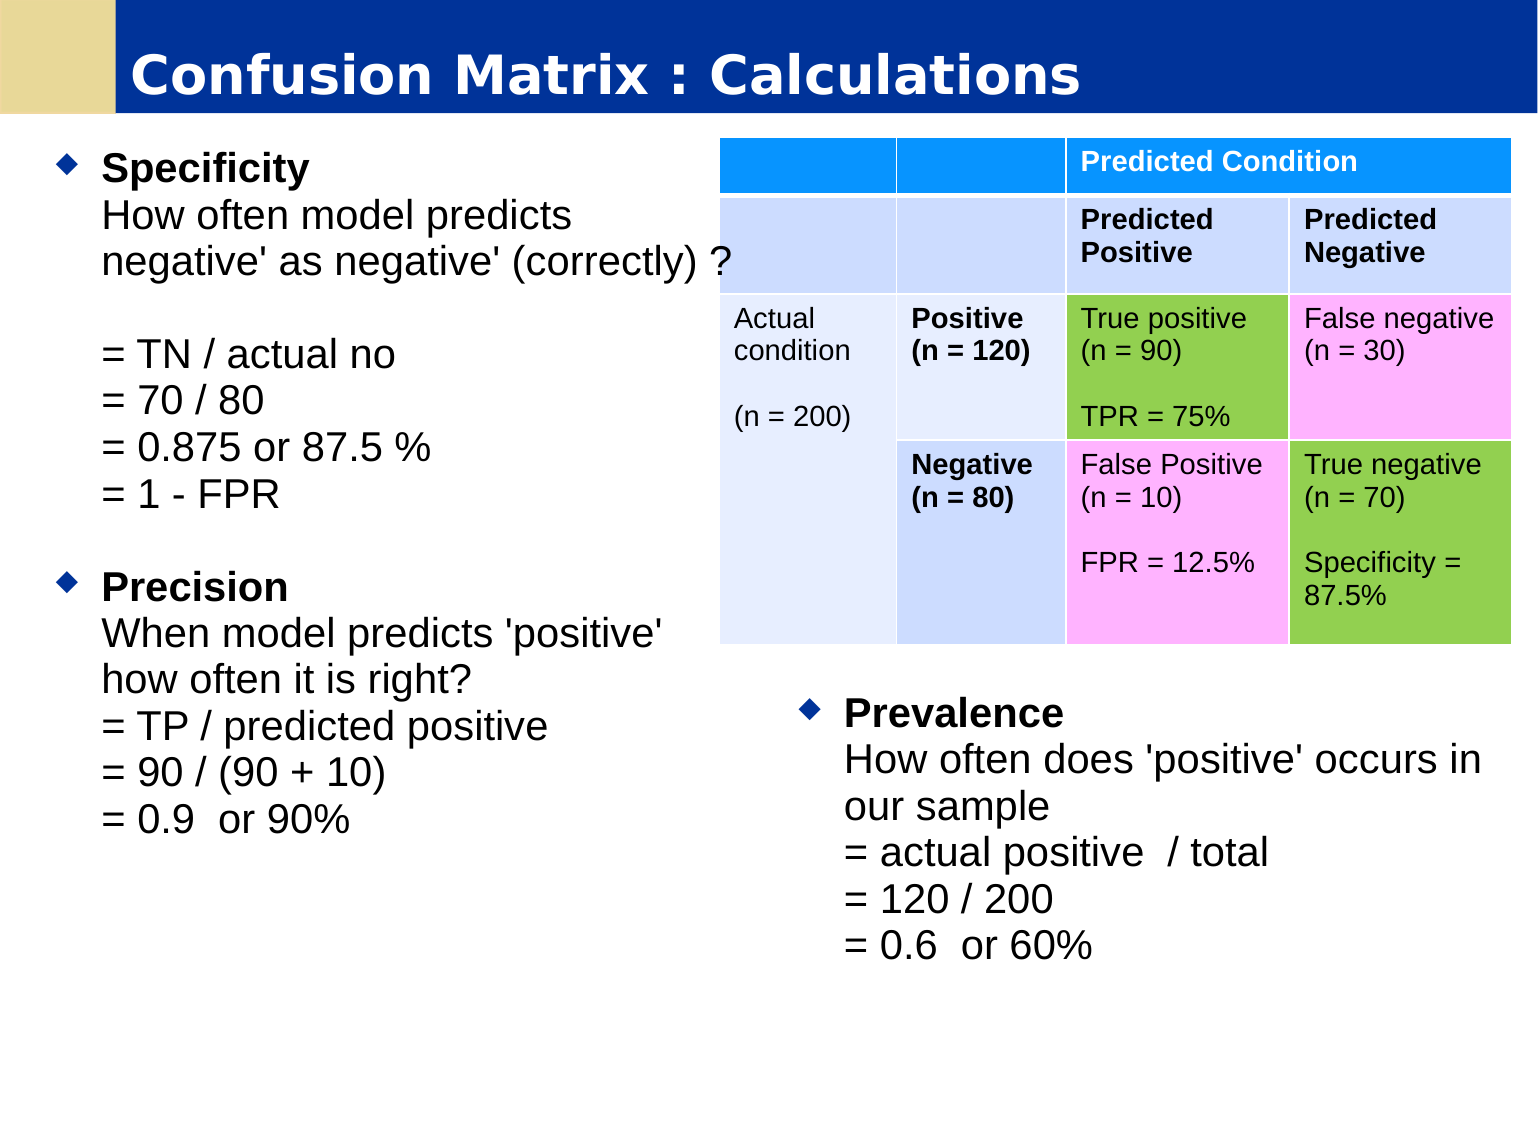

# Confusion Matrix : Calculations
|  |  | Predicted Condition |  |
| --- | --- | --- | --- |
|  |  | Predicted Positive | Predicted Negative |
| Actual condition (n = 200) | Positive (n = 120) | True positive (n = 90) TPR = 75% | False negative (n = 30) |
|  | Negative (n = 80) | False Positive (n = 10) FPR = 12.5% | True negative (n = 70) Specificity = 87.5% |
Specificity
How often model predicts negative' as negative' (correctly) ?
= TN / actual no
= 70 / 80
= 0.875 or 87.5 %
= 1 - FPR

Precision
When model predicts 'positive' how often it is right?
= TP / predicted positive
= 90 / (90 + 10)
= 0.9  or 90%
Prevalence
How often does 'positive' occurs in our sample
= actual positive  / total
= 120 / 200
= 0.6  or 60%